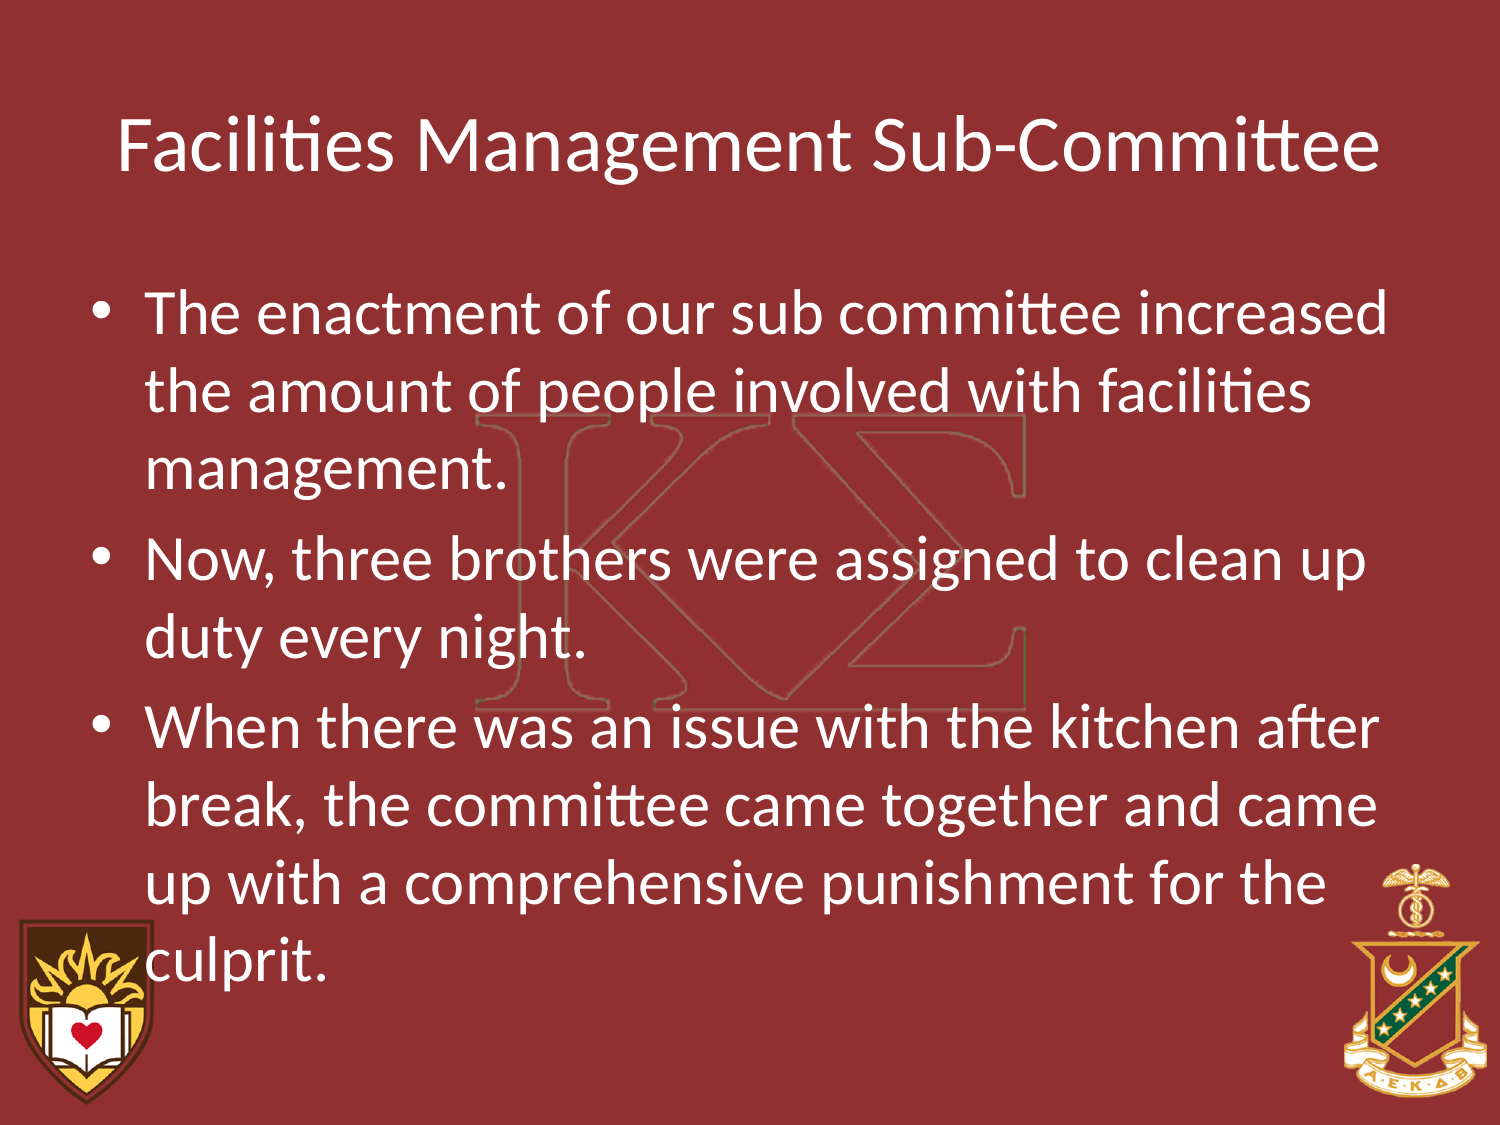

# Facilities Management Sub-Committee
The enactment of our sub committee increased the amount of people involved with facilities management.
Now, three brothers were assigned to clean up duty every night.
When there was an issue with the kitchen after break, the committee came together and came up with a comprehensive punishment for the culprit.